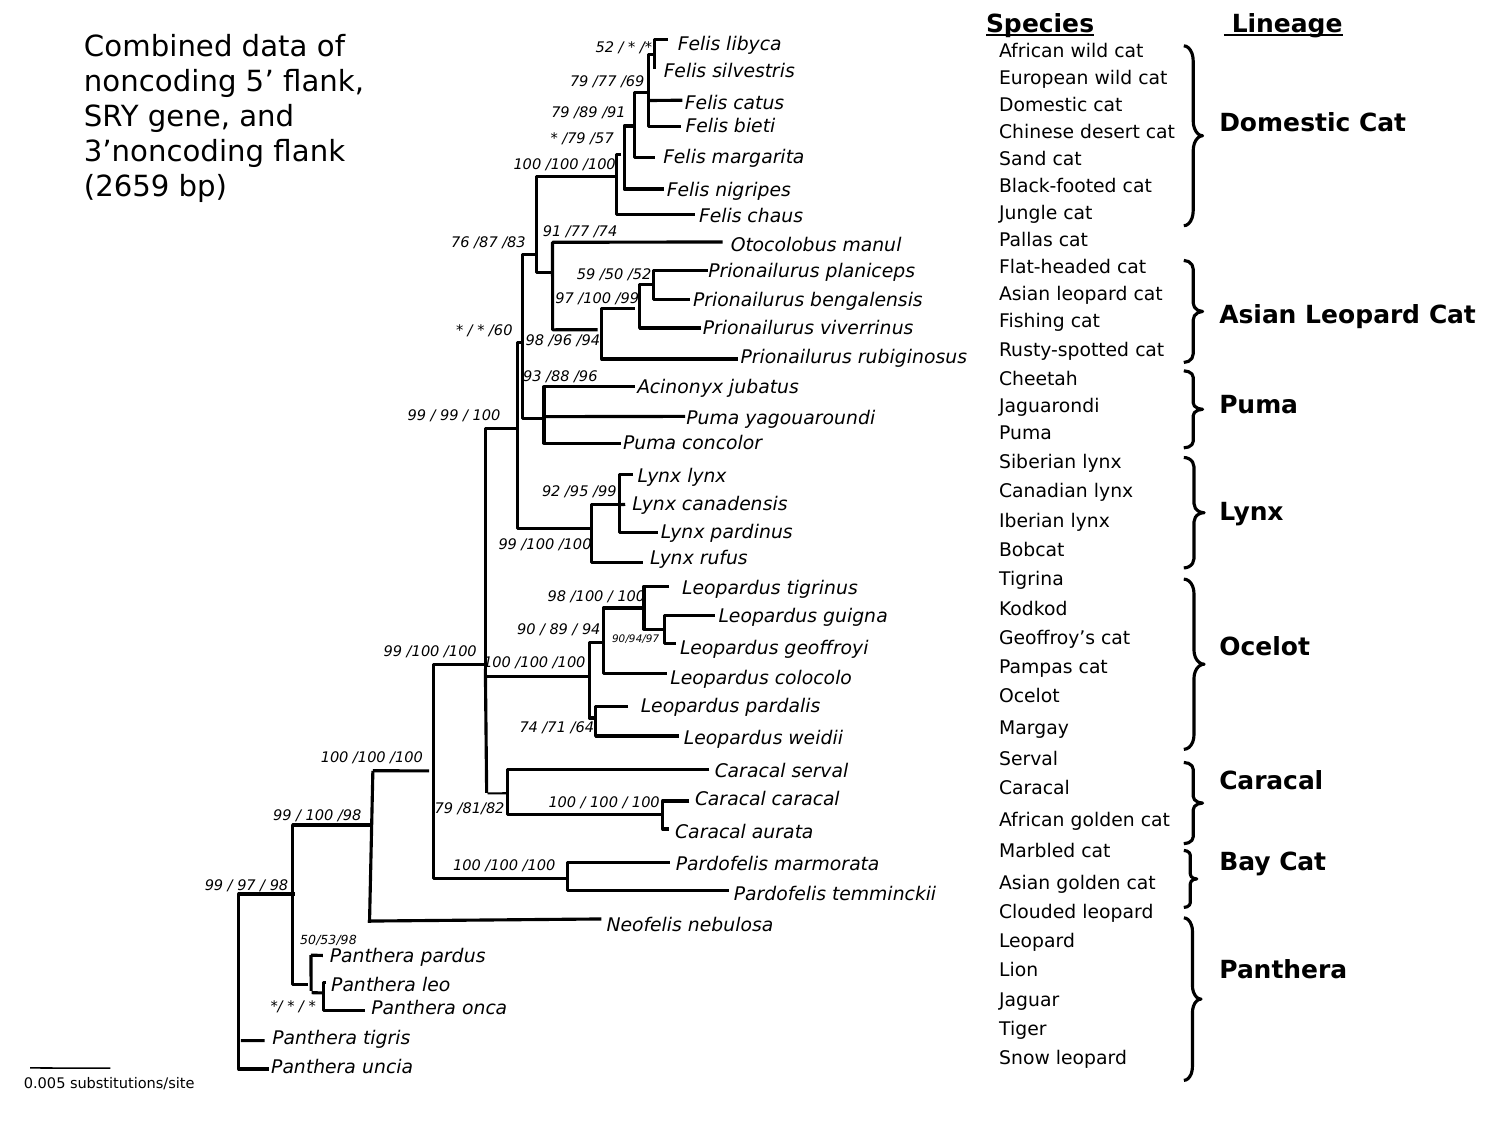

Species	            Lineage
Combined data of noncoding 5’ flank, SRY gene, and 3’noncoding flank (2659 bp)
African wild cat
European wild cat
Domestic cat
Chinese desert cat
Sand cat
Black-footed cat
Jungle cat
Pallas cat
Flat-headed cat
Asian leopard cat
Fishing cat
Rusty-spotted cat
Cheetah
Jaguarondi
Puma
Siberian lynx
Canadian lynx
Iberian lynx
Bobcat
Tigrina
Kodkod
Geoffroy’s cat
Pampas cat
Ocelot
Margay
Serval
Caracal
African golden cat
Marbled cat
Asian golden cat
Clouded leopard
Leopard
Lion
Jaguar
Tiger
Snow leopard

52 / * /*
Felis libyca

Felis silvestris
79 /77 /69
Felis catus

79 /89 /91

Domestic Cat

Asian Leopard Cat

Puma

Lynx

Ocelot

Caracal

Bay Cat

Panthera
Felis bieti
* /79 /57

Felis margarita
100 /100 /100

Felis nigripes
Felis chaus
91 /77 /74
76 /87 /83
Otocolobus manul

59 /50 /52
Prionailurus planiceps

97 /100 /99

Prionailurus bengalensis

* / * /60
Prionailurus viverrinus
98 /96 /94

Prionailurus rubiginosus
93 /88 /96

Acinonyx jubatus

99 / 99 / 100
Puma yagouaroundi

Puma concolor

Lynx lynx

92 /95 /99
Lynx canadensis

Lynx pardinus
99 /100 /100
Lynx rufus
Leopardus tigrinus
98 /100 / 100

Leopardus guigna

90 / 89 / 94

90/94/97
99 /100 /100
Leopardus geoffroyi

100 /100 /100

Leopardus colocolo

Leopardus pardalis

74 /71 /64
Leopardus weidii
100 /100 /100
Caracal serval

100 / 100 / 100
Caracal caracal
79 /81/82

99 / 100 /98

Caracal aurata

100 /100 /100

Pardofelis marmorata

99 / 97 / 98
Pardofelis temminckii

Neofelis nebulosa

50/53/98
Panthera pardus

Panthera leo

 */ * / *

Panthera onca
Panthera tigris

Panthera uncia

0.005 substitutions/site